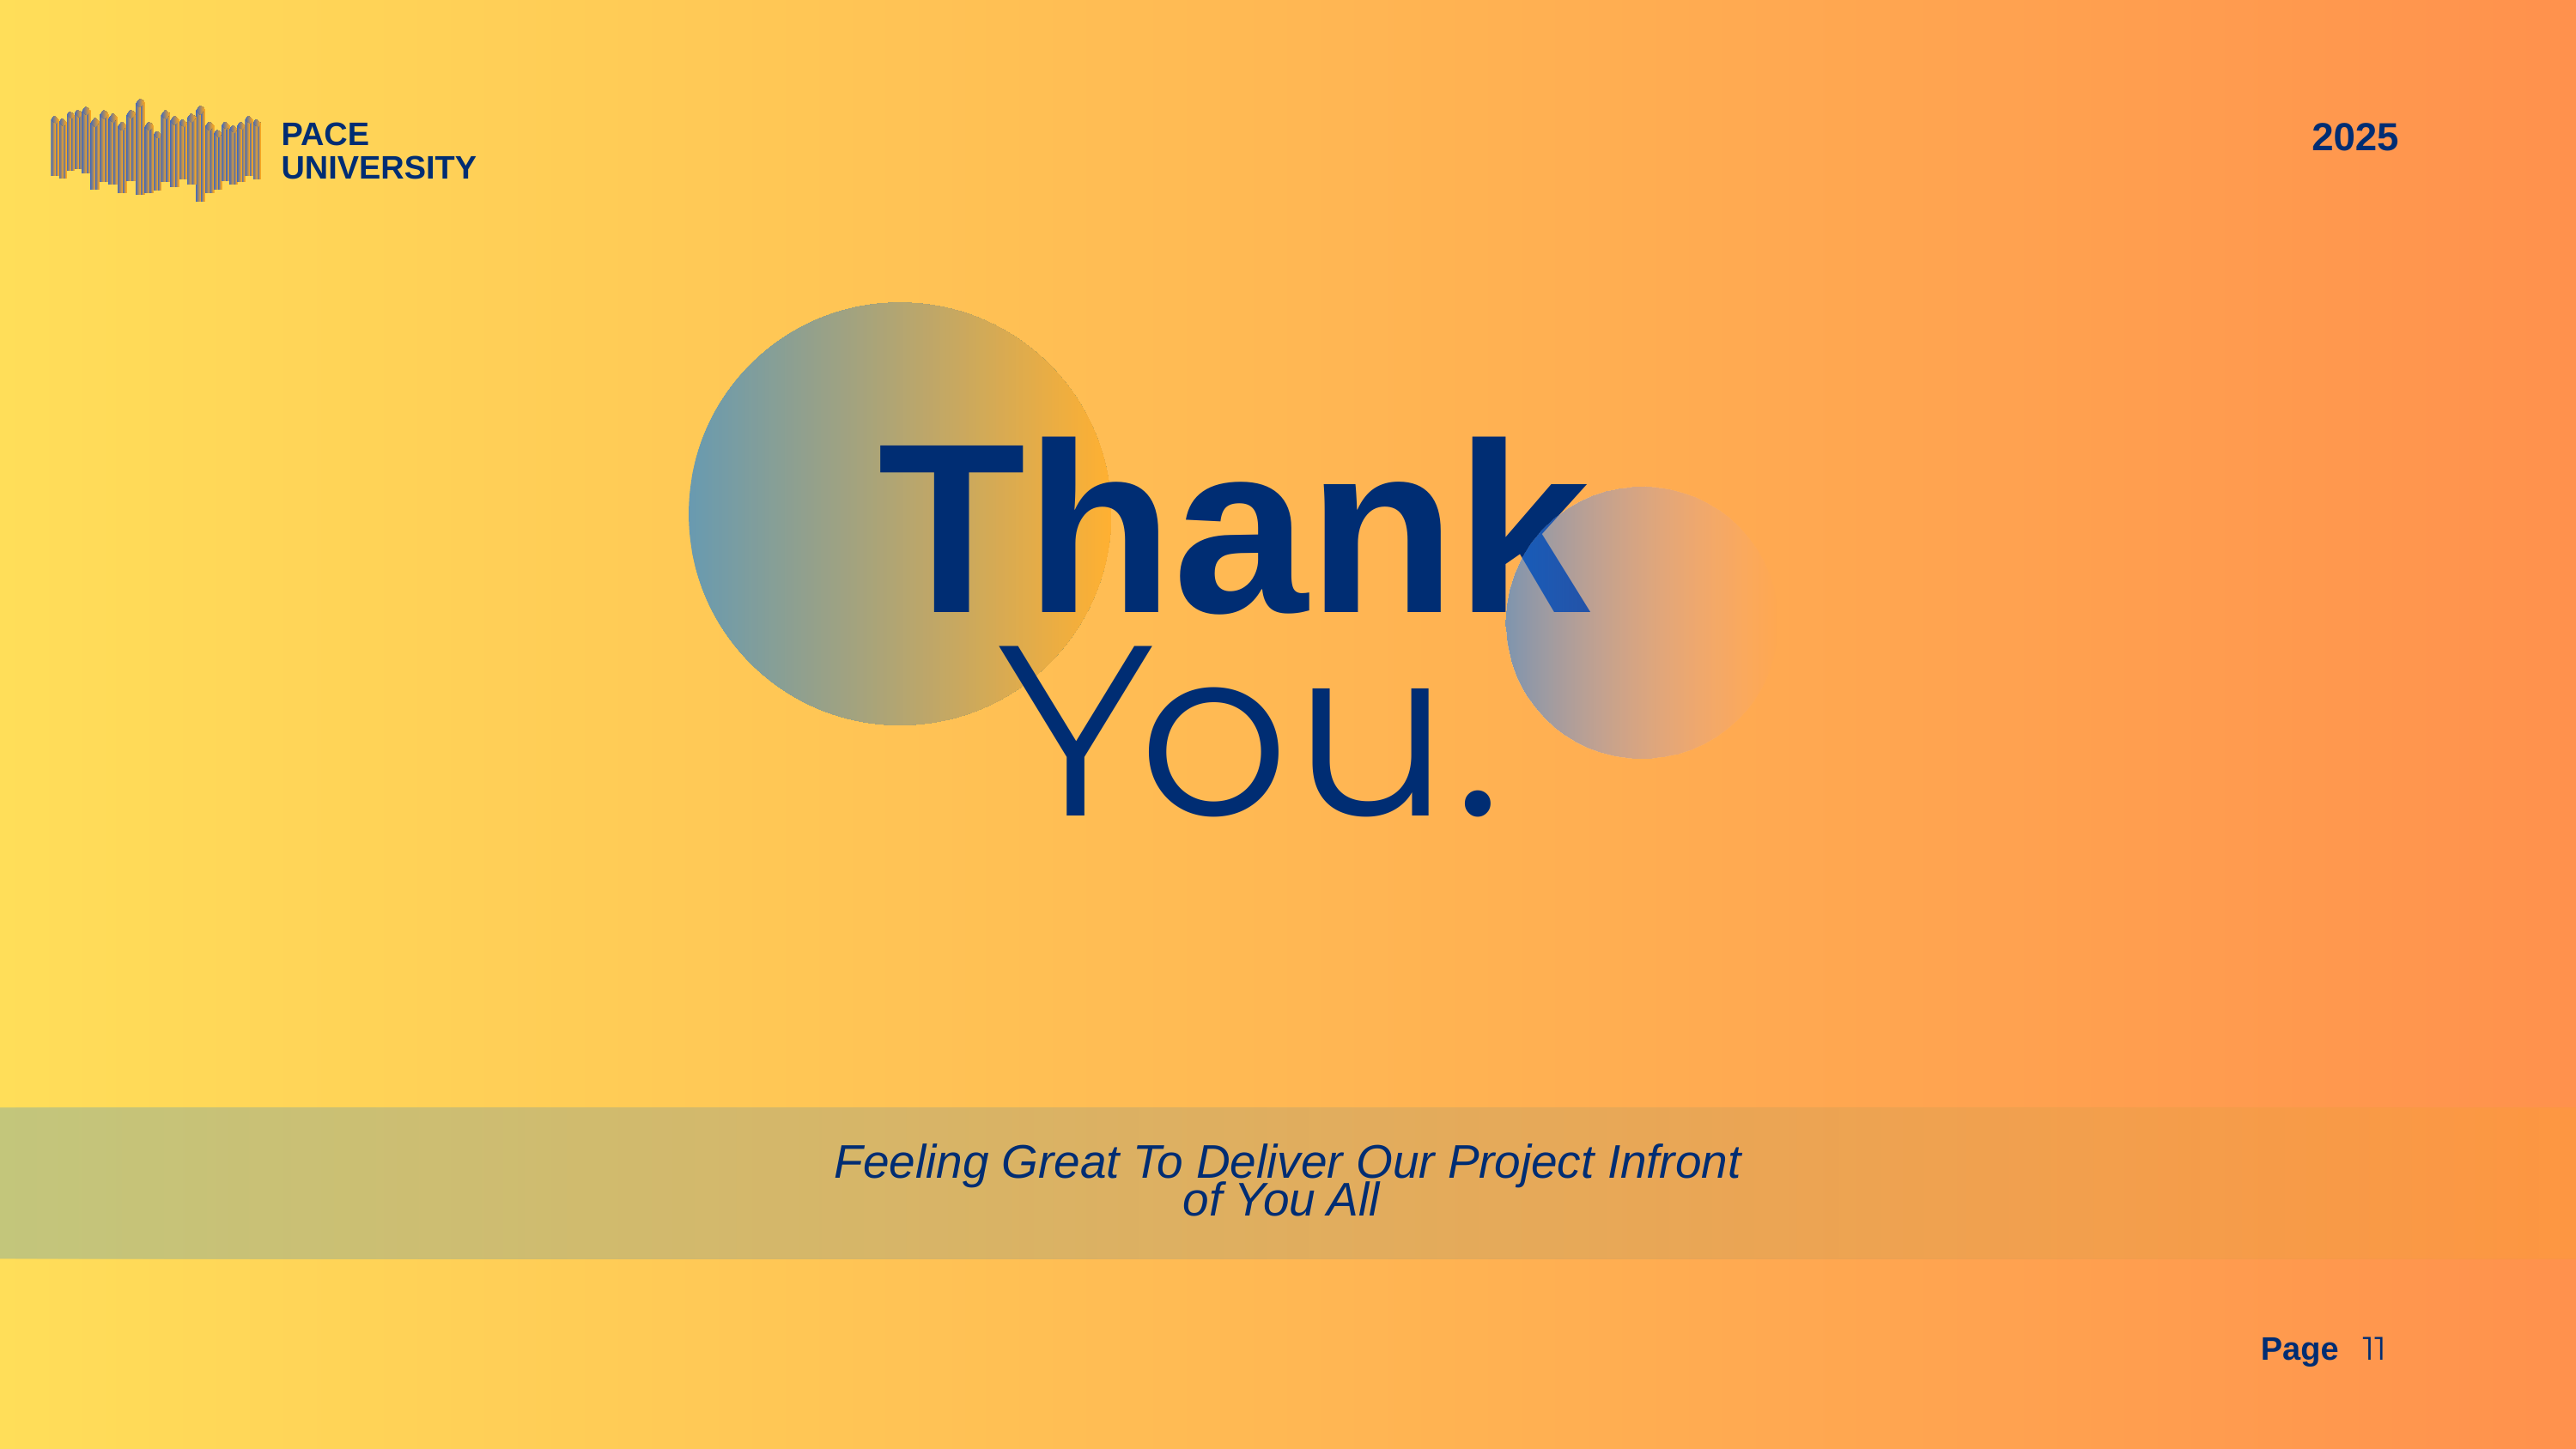

2025
PACE
UNIVERSITY

Thank

You.

Feeling Great To Deliver Our Project Infront of You All
Page
11